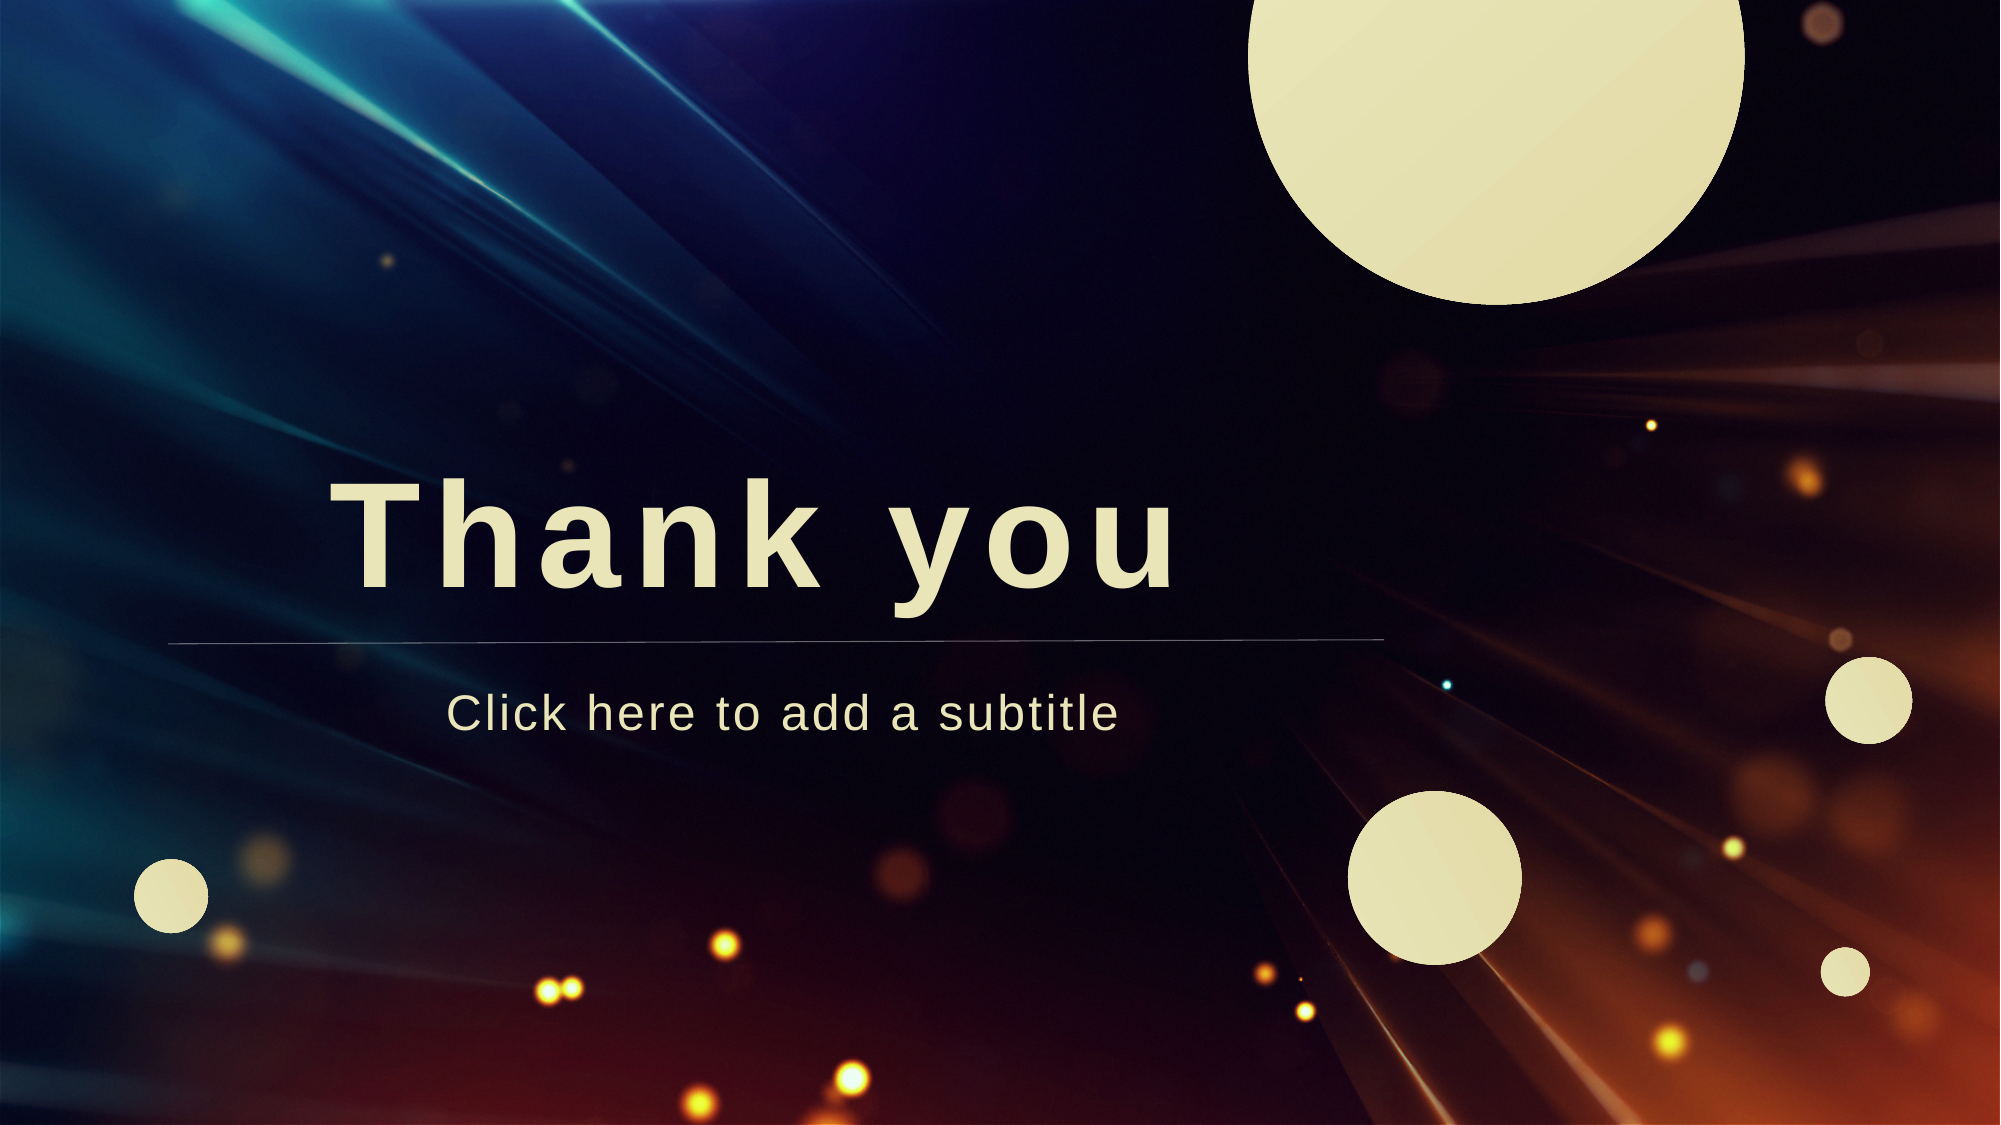

# Thank you
Click here to add a subtitle